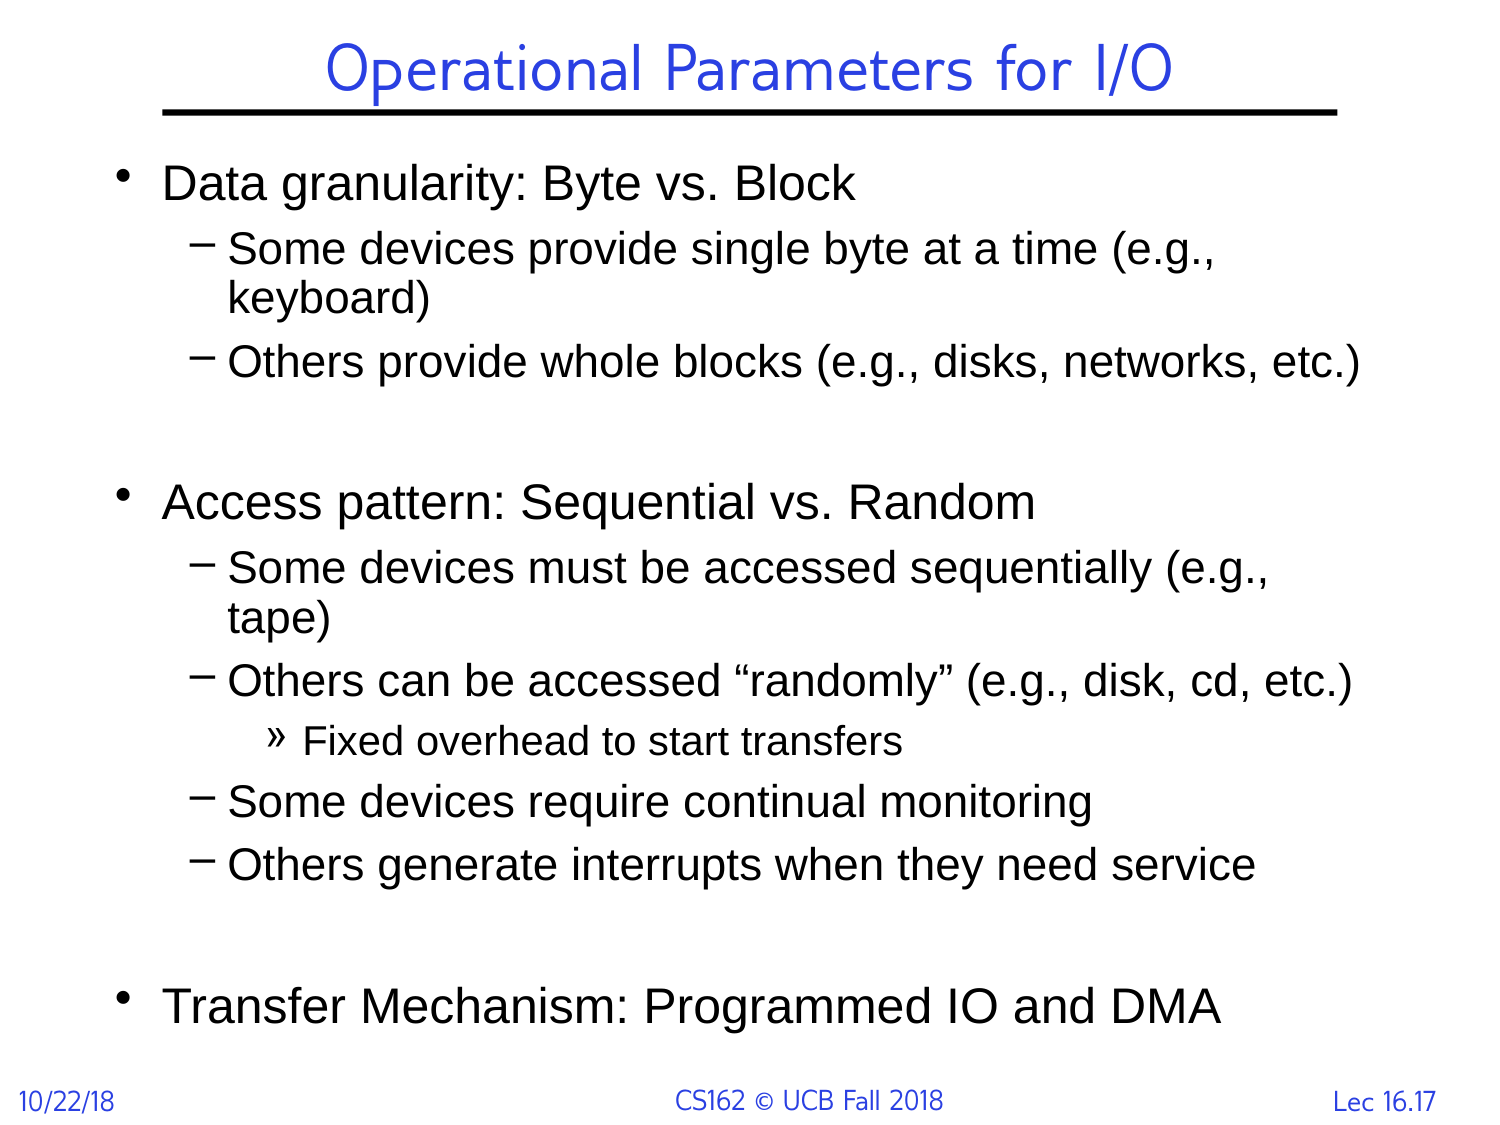

# Operational Parameters for I/O
Data granularity: Byte vs. Block
Some devices provide single byte at a time (e.g., keyboard)
Others provide whole blocks (e.g., disks, networks, etc.)

Access pattern: Sequential vs. Random
Some devices must be accessed sequentially (e.g., tape)
Others can be accessed “randomly” (e.g., disk, cd, etc.)
Fixed overhead to start transfers
Some devices require continual monitoring
Others generate interrupts when they need service

Transfer Mechanism: Programmed IO and DMA